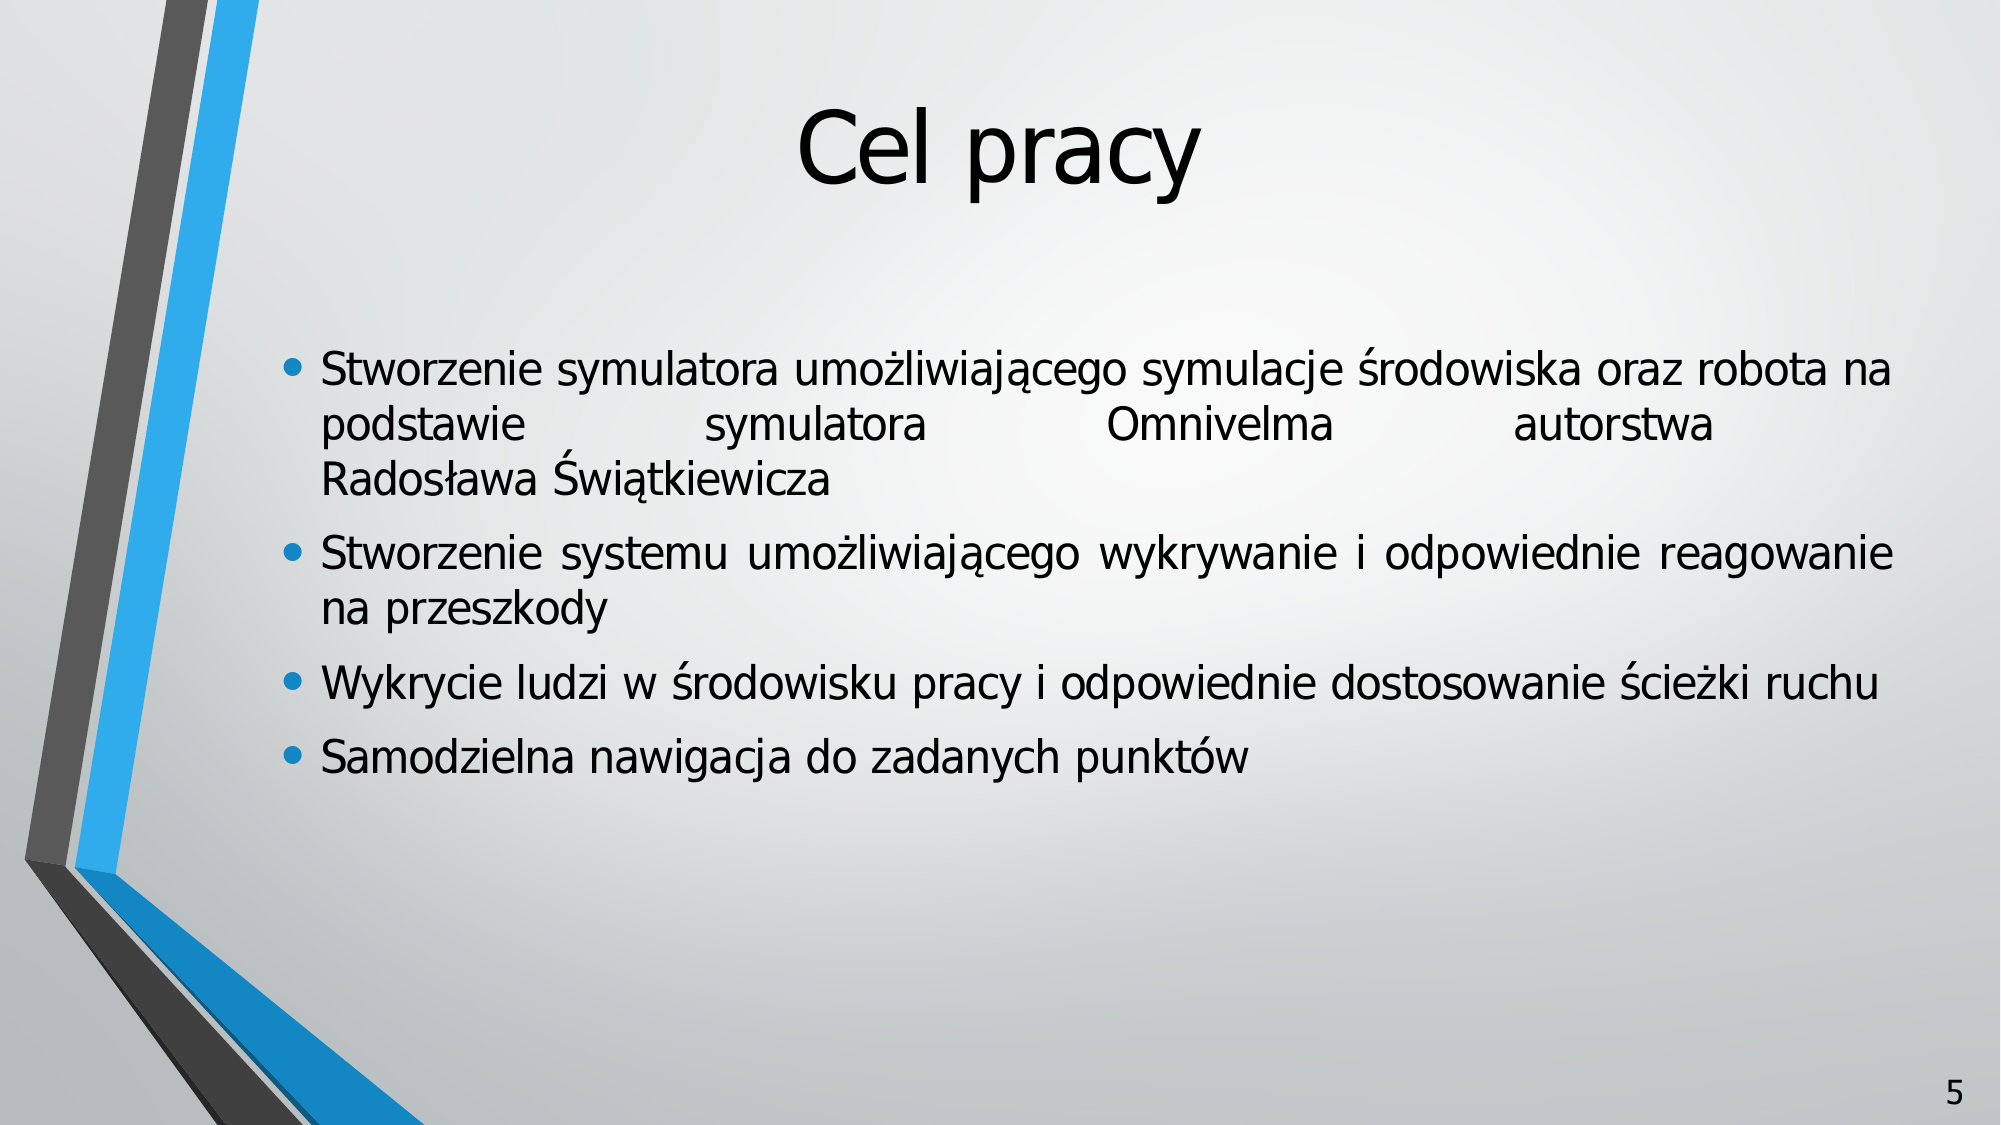

# Cel pracy
Stworzenie symulatora umożliwiającego symulacje środowiska oraz robota na podstawie symulatora Omnivelma autorstwa
Radosława Świątkiewicza
Stworzenie systemu umożliwiającego wykrywanie i odpowiednie reagowanie na przeszkody
Wykrycie ludzi w środowisku pracy i odpowiednie dostosowanie ścieżki ruchu
Samodzielna nawigacja do zadanych punktów
5